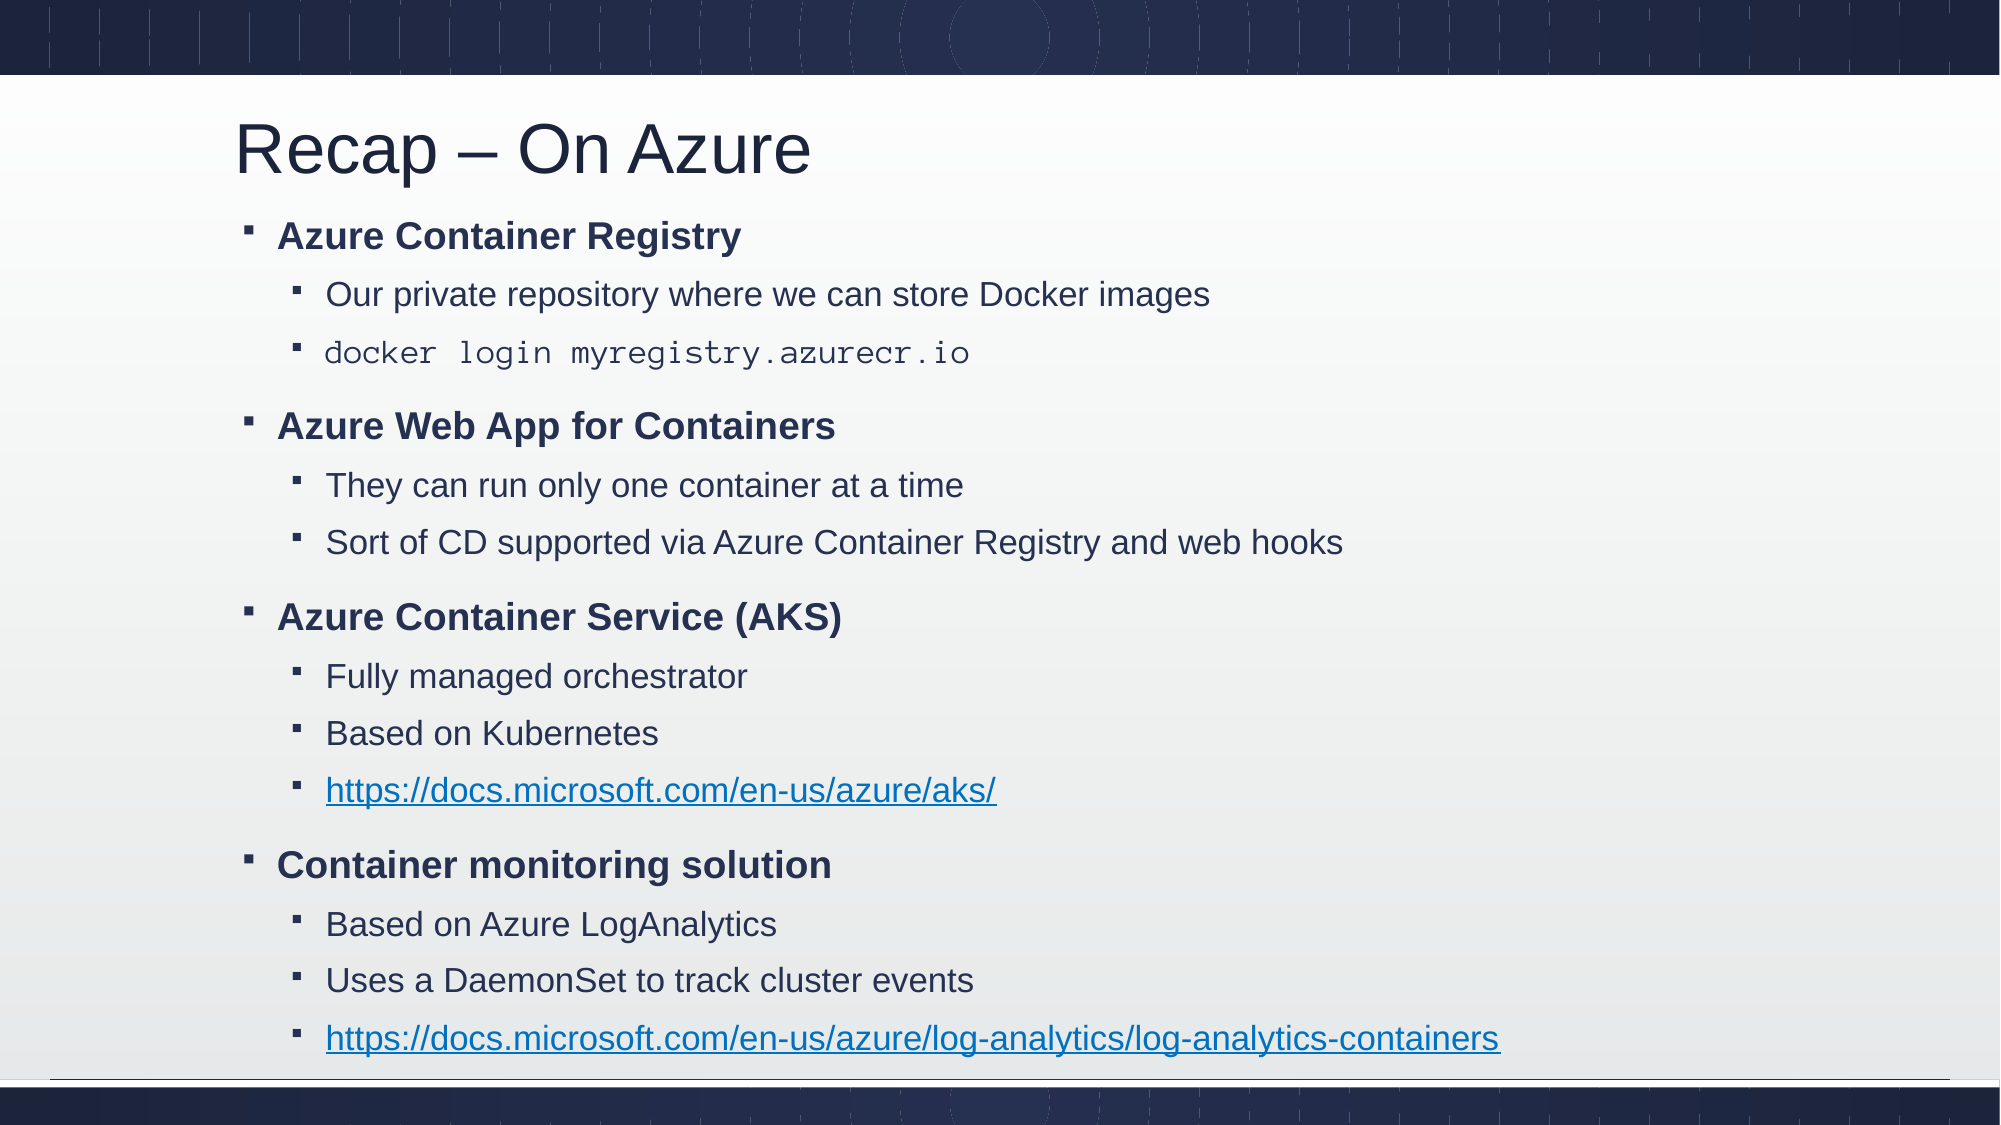

# Recap – On Azure
Azure Container Registry
Our private repository where we can store Docker images
docker login myregistry.azurecr.io
Azure Web App for Containers
They can run only one container at a time
Sort of CD supported via Azure Container Registry and web hooks
Azure Container Service (AKS)
Fully managed orchestrator
Based on Kubernetes
https://docs.microsoft.com/en-us/azure/aks/
Container monitoring solution
Based on Azure LogAnalytics
Uses a DaemonSet to track cluster events
https://docs.microsoft.com/en-us/azure/log-analytics/log-analytics-containers